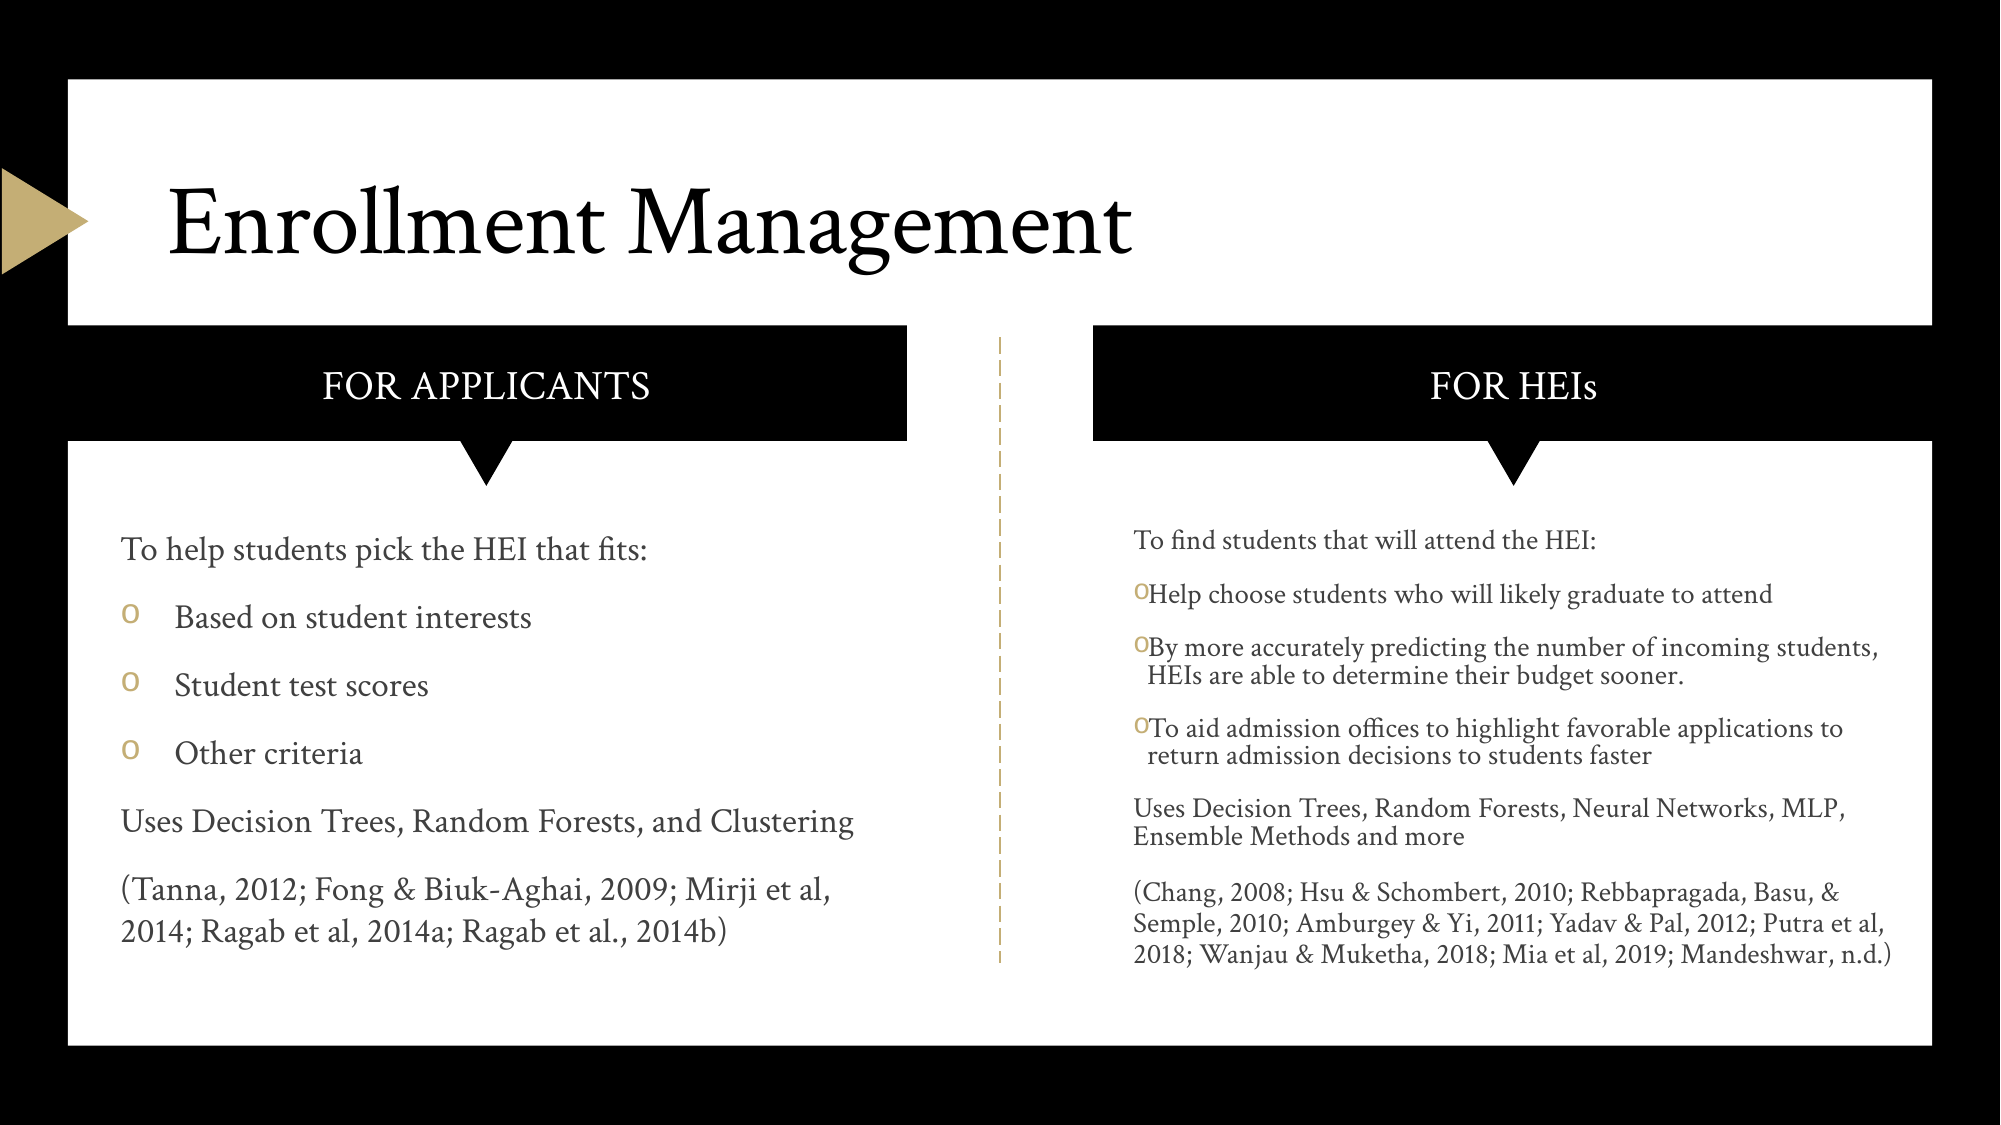

# Enrollment Management
For Applicants
For HEIs
To help students pick the HEI that fits:
Based on student interests
Student test scores
Other criteria
Uses Decision Trees, Random Forests, and Clustering
(Tanna, 2012; Fong & Biuk-Aghai, 2009; Mirji et al, 2014; Ragab et al, 2014a; Ragab et al., 2014b)

To find students that will attend the HEI:
Help choose students who will likely graduate to attend
By more accurately predicting the number of incoming students, HEIs are able to determine their budget sooner.
To aid admission offices to highlight favorable applications to return admission decisions to students faster
Uses Decision Trees, Random Forests, Neural Networks, MLP, Ensemble Methods and more
(Chang, 2008; Hsu & Schombert, 2010; Rebbapragada, Basu, & Semple, 2010; Amburgey & Yi, 2011; Yadav & Pal, 2012; Putra et al, 2018; Wanjau & Muketha, 2018; Mia et al, 2019; Mandeshwar, n.d.)